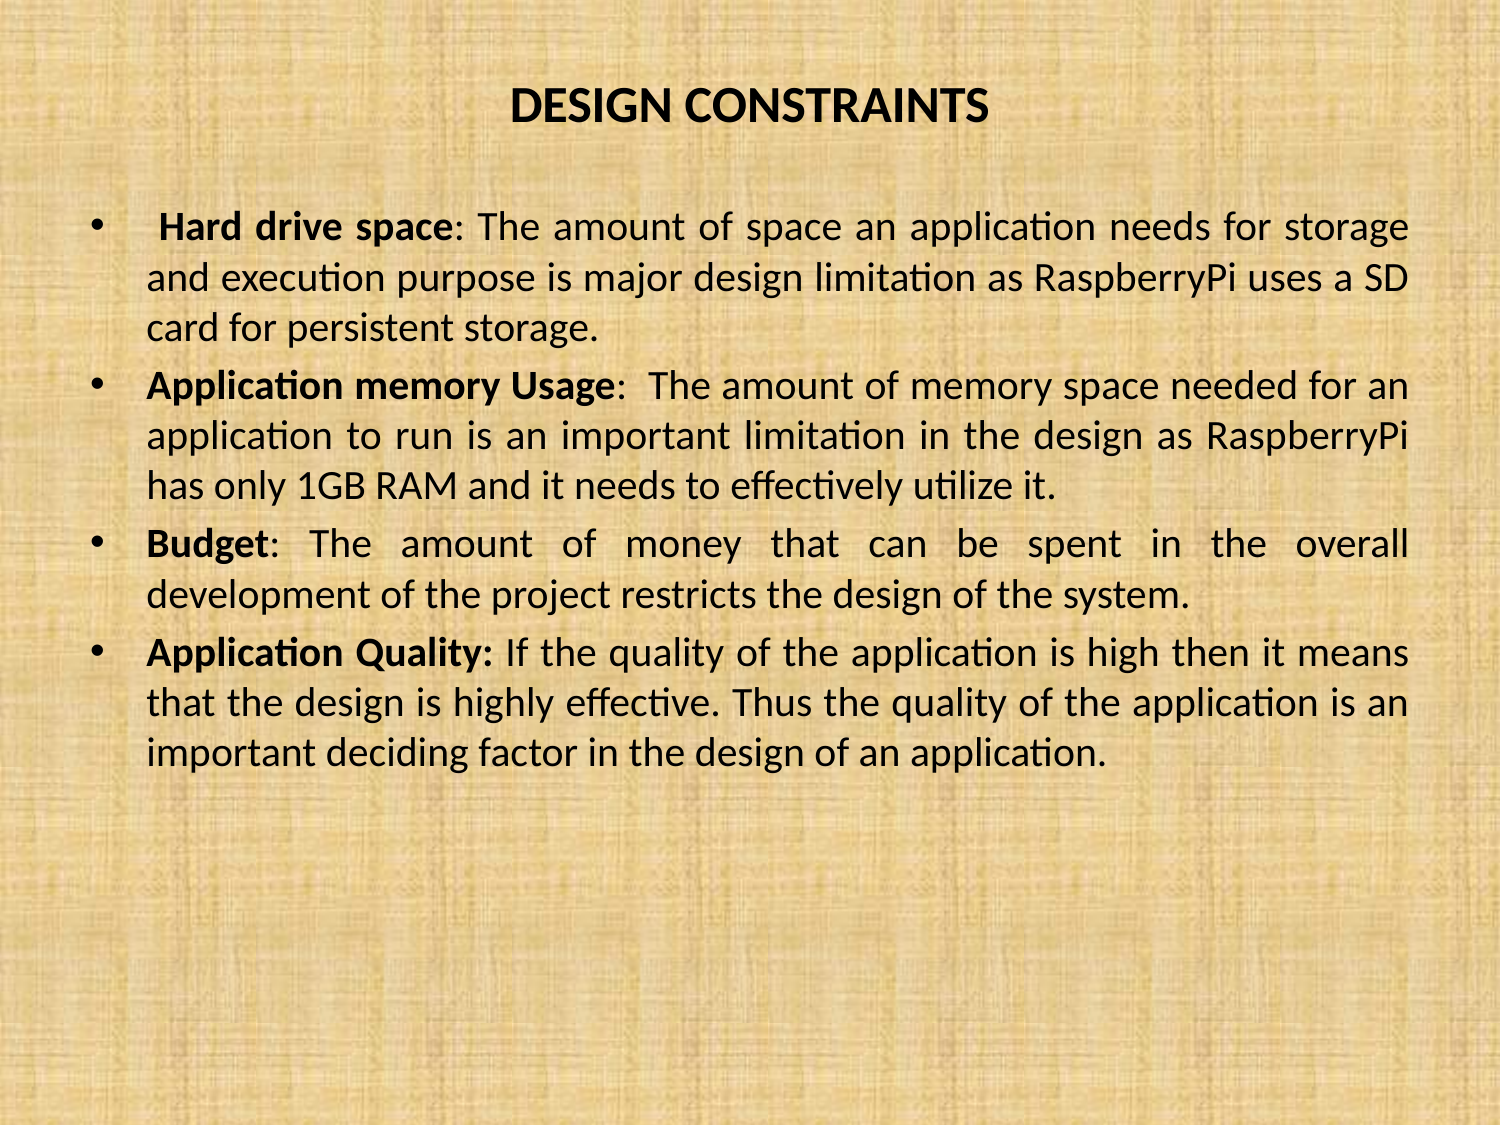

DESIGN CONSTRAINTS

 Hard drive space: The amount of space an application needs for storage and execution purpose is major design limitation as RaspberryPi uses a SD card for persistent storage.
Application memory Usage:  The amount of memory space needed for an application to run is an important limitation in the design as RaspberryPi has only 1GB RAM and it needs to effectively utilize it.
Budget: The amount of money that can be spent in the overall development of the project restricts the design of the system.
Application Quality: If the quality of the application is high then it means that the design is highly effective. Thus the quality of the application is an important deciding factor in the design of an application.